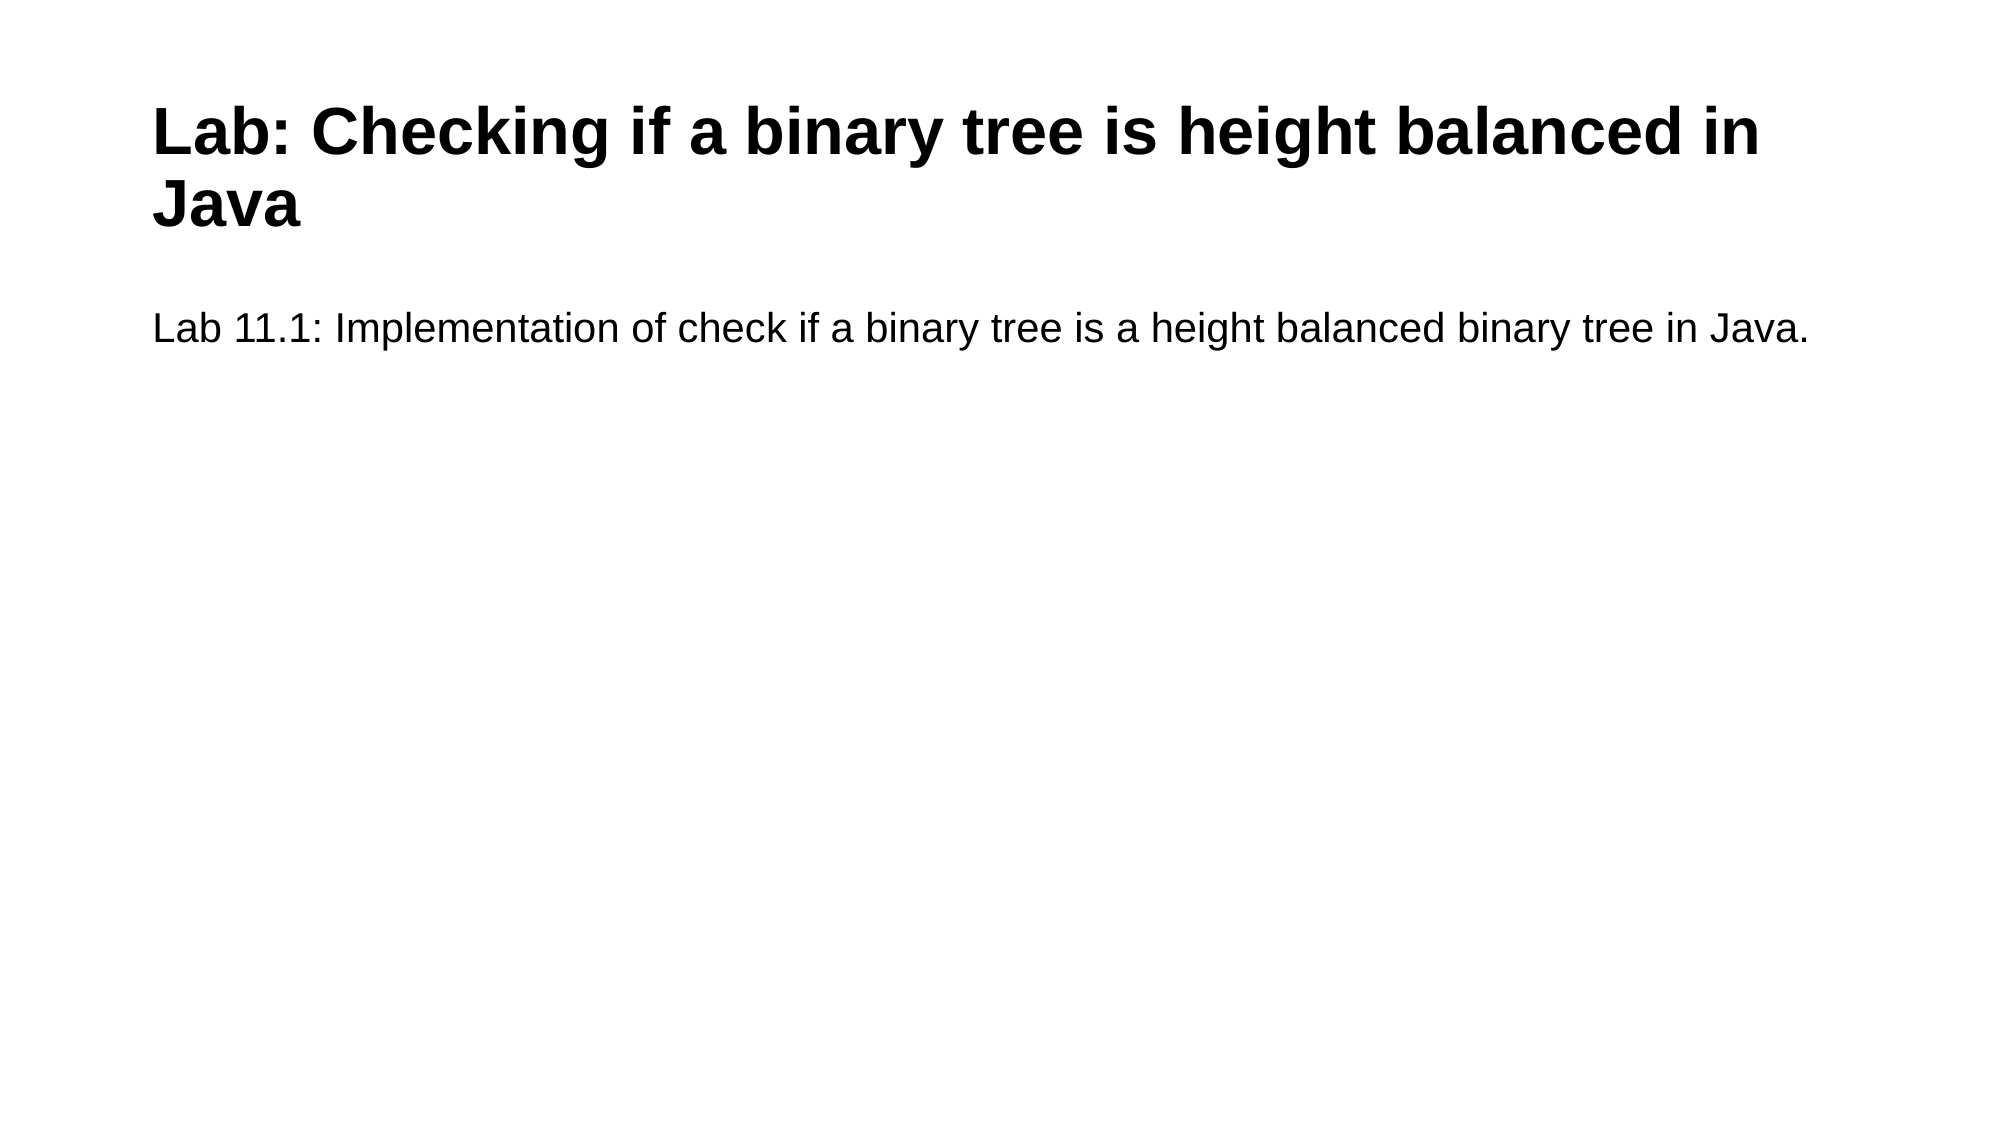

# Lab: Checking if a binary tree is height balanced in Java
Lab 11.1: Implementation of check if a binary tree is a height balanced binary tree in Java.